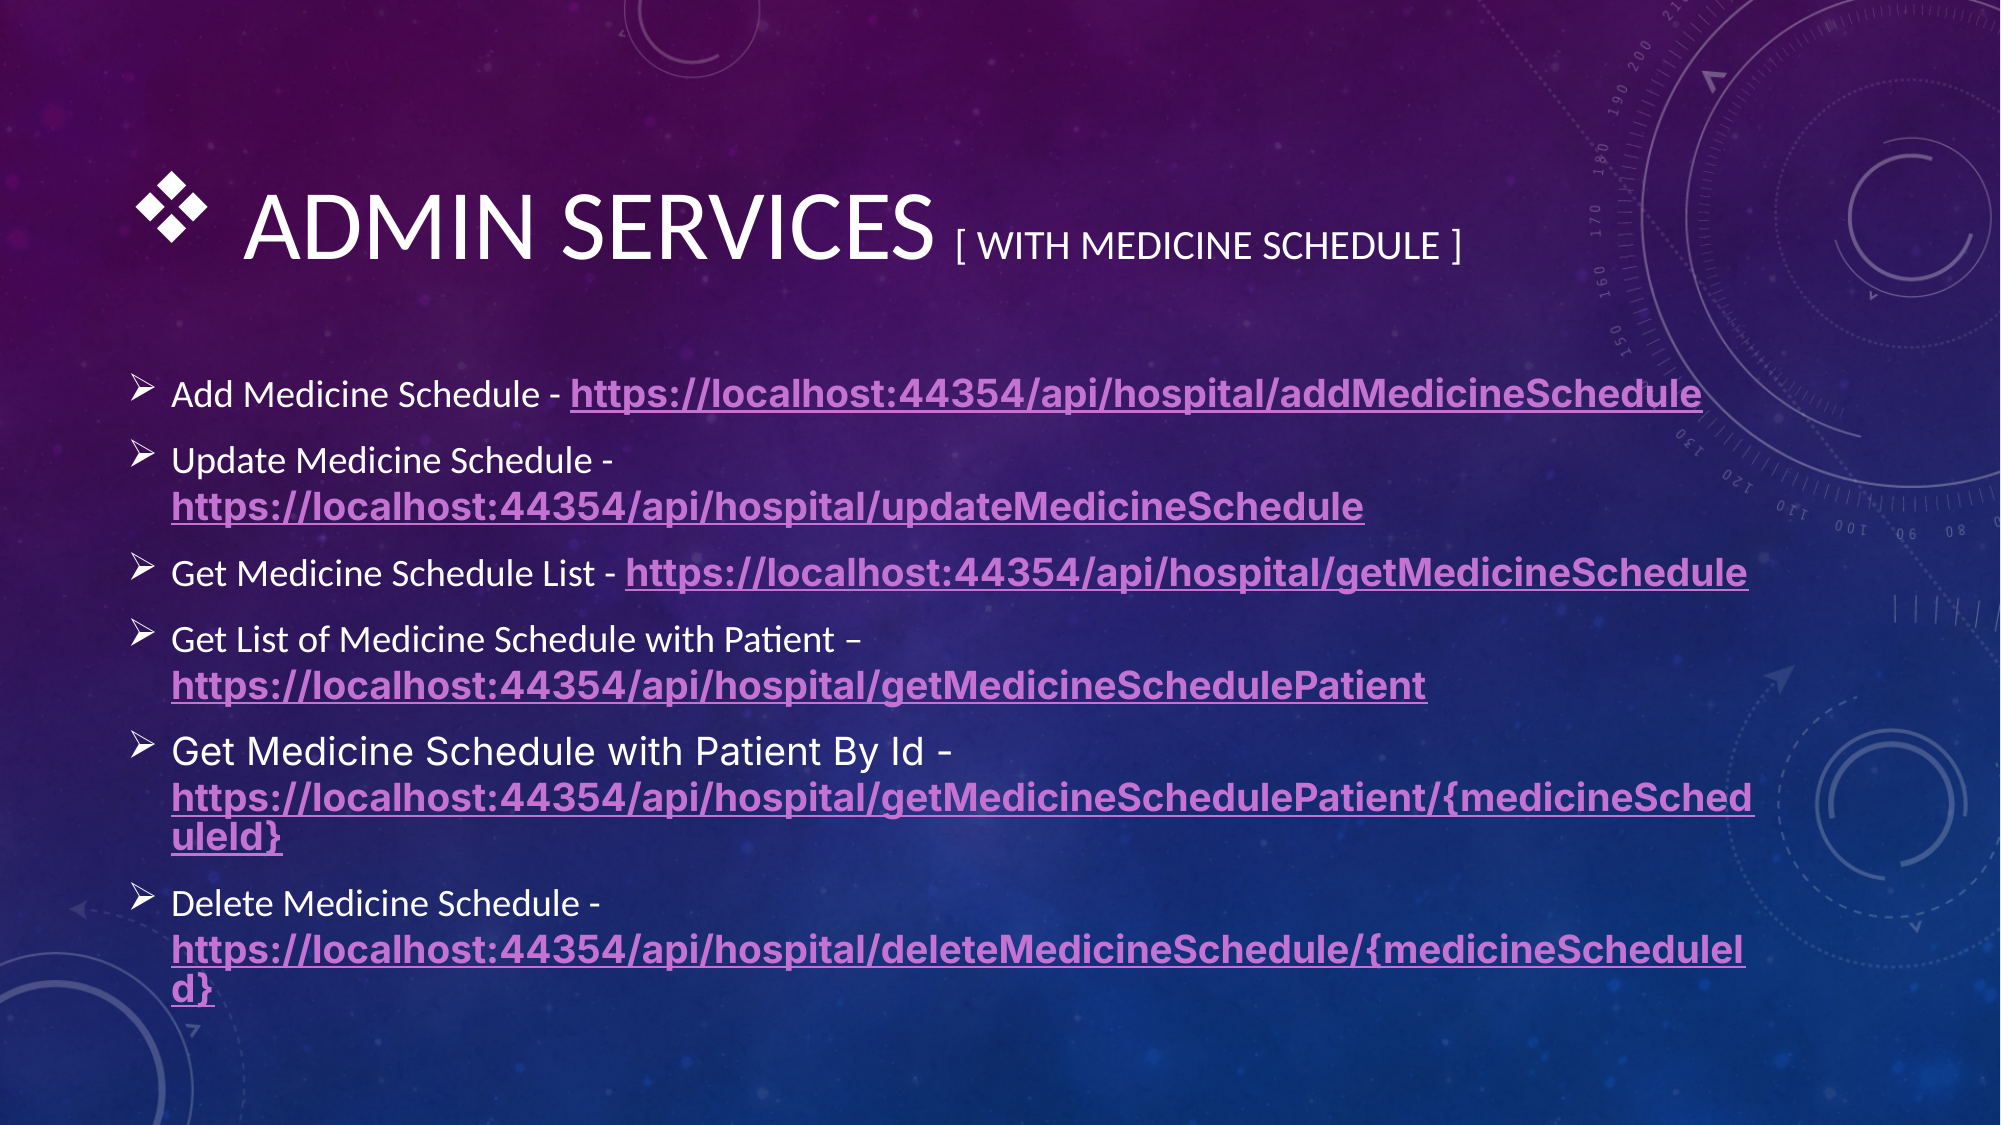

# admin services [ with medicine schedule ]
Add Medicine Schedule - https://localhost:44354/api/hospital/addMedicineSchedule
Update Medicine Schedule - https://localhost:44354/api/hospital/updateMedicineSchedule
Get Medicine Schedule List - https://localhost:44354/api/hospital/getMedicineSchedule
Get List of Medicine Schedule with Patient – https://localhost:44354/api/hospital/getMedicineSchedulePatient
Get Medicine Schedule with Patient By Id - https://localhost:44354/api/hospital/getMedicineSchedulePatient/{medicineScheduleId}
Delete Medicine Schedule - https://localhost:44354/api/hospital/deleteMedicineSchedule/{medicineScheduleId}